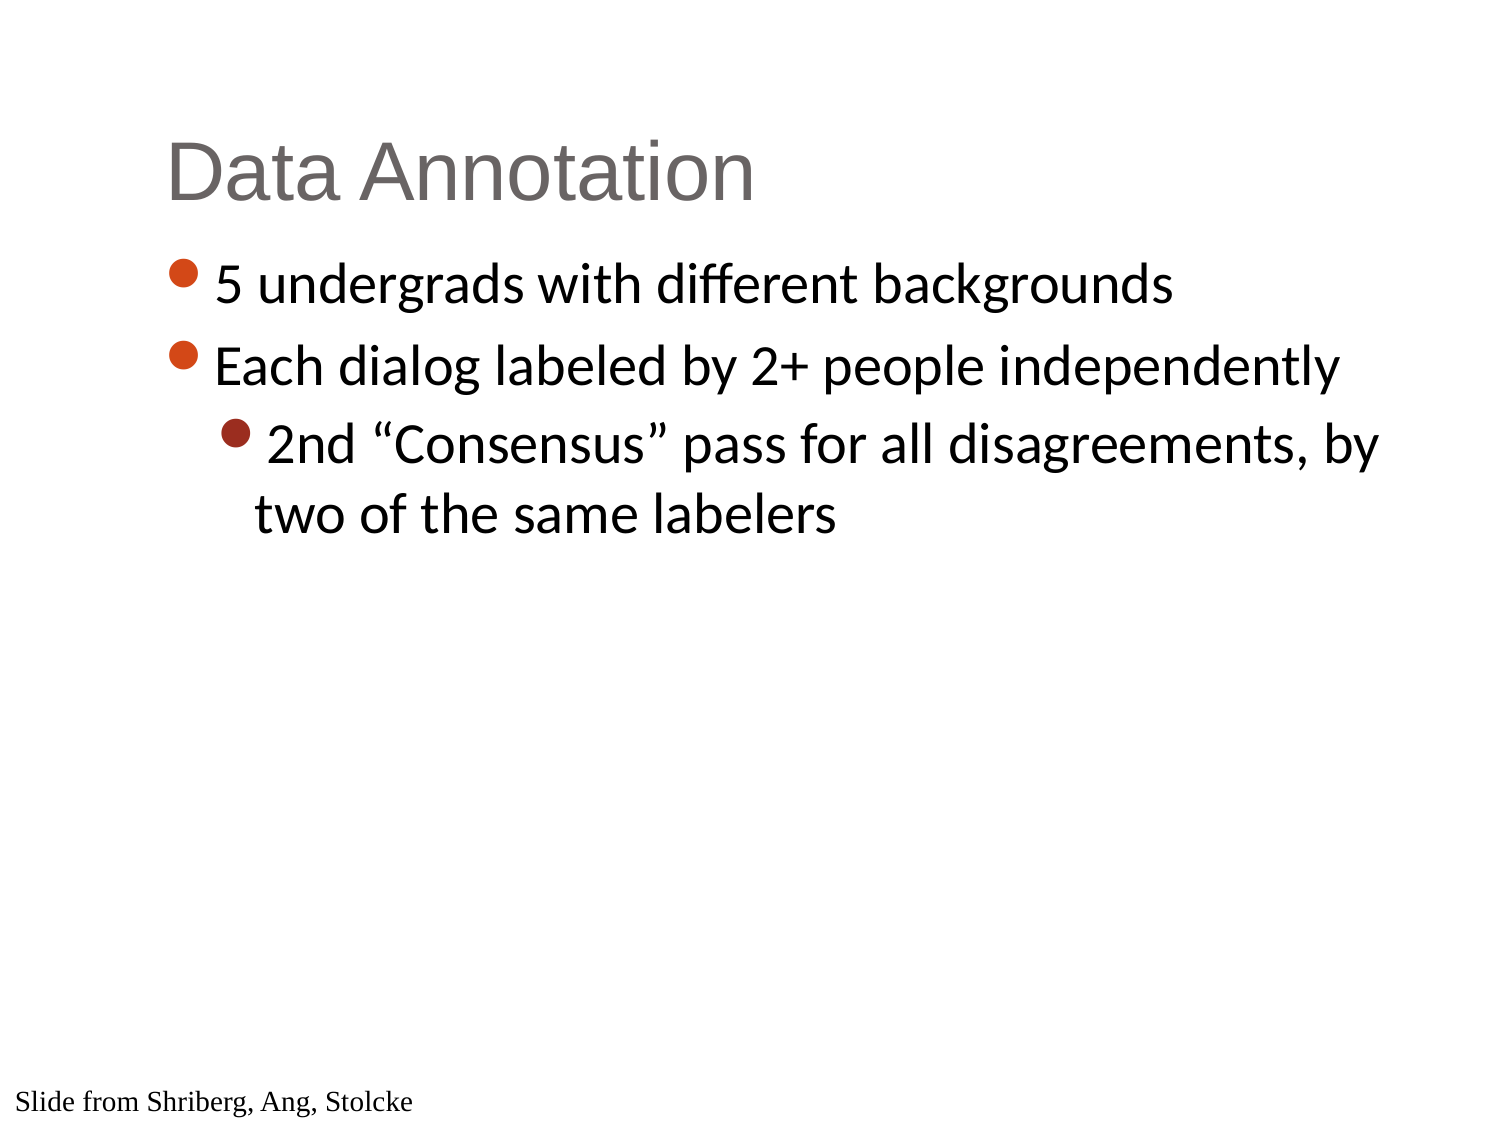

# Data Annotation
5 undergrads with different backgrounds
Each dialog labeled by 2+ people independently
2nd “Consensus” pass for all disagreements, by  two of the same labelers
Slide from Shriberg, Ang, Stolcke